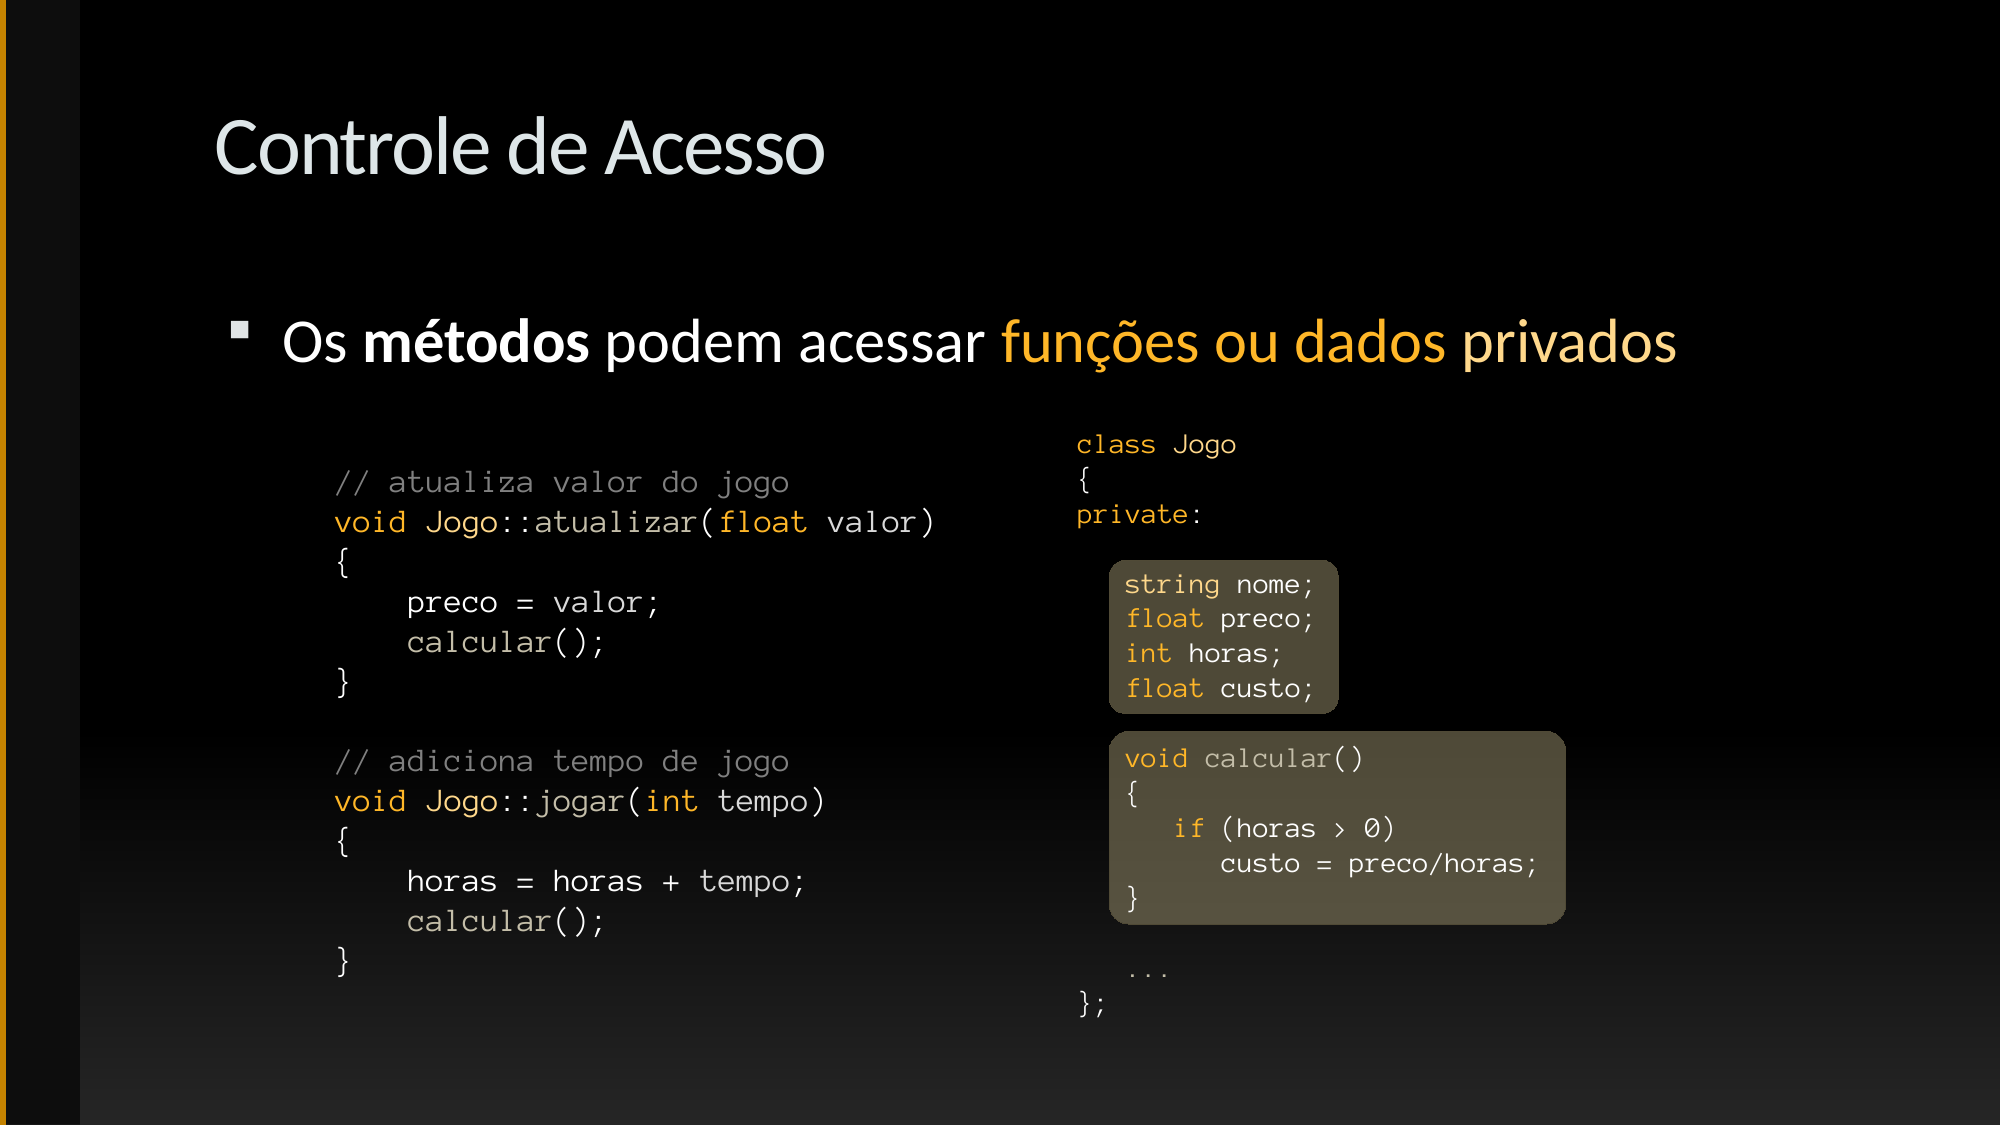

# Controle de Acesso
Os métodos podem acessar funções ou dados privados
class Jogo
{
private:
   string nome;
   float preco;
   int horas;
   float custo;
   void calcular()
   {
      if (horas > 0)
         custo = preco/horas;
   }
   ...
};
// atualiza valor do jogo
void Jogo::atualizar(float valor)
{
    preco = valor;
    calcular();
}

// adiciona tempo de jogo
void Jogo::jogar(int tempo)
{
    horas = horas + tempo;
    calcular();
}